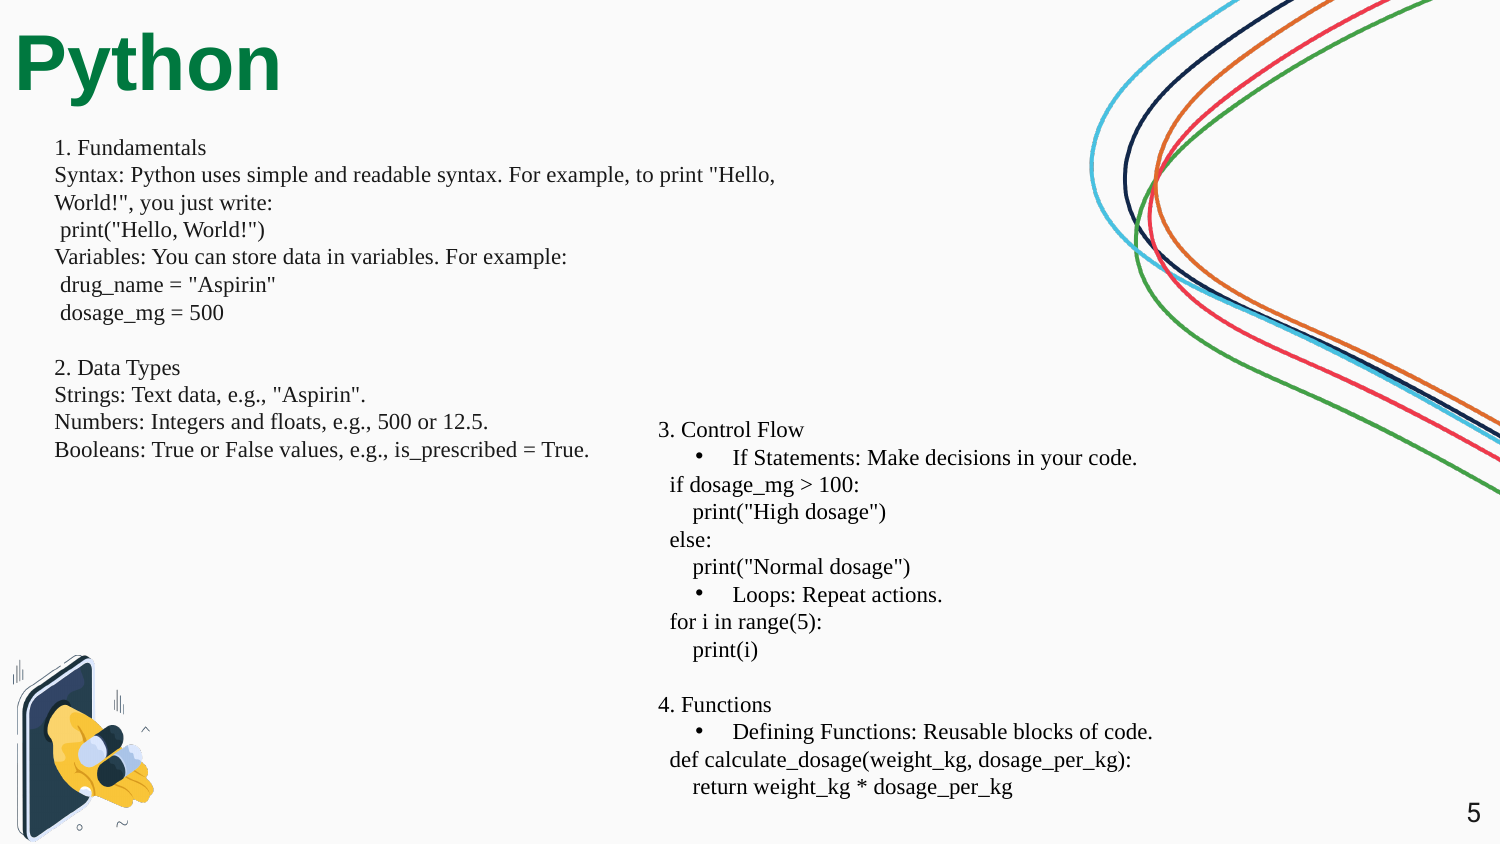

Python
1. Fundamentals
Syntax: Python uses simple and readable syntax. For example, to print "Hello, World!", you just write:
 print("Hello, World!")
Variables: You can store data in variables. For example:
 drug_name = "Aspirin"
 dosage_mg = 500

2. Data Types
Strings: Text data, e.g., "Aspirin".
Numbers: Integers and floats, e.g., 500 or 12.5.
Booleans: True or False values, e.g., is_prescribed = True.

3. Control Flow
If Statements: Make decisions in your code.
  if dosage_mg > 100:
      print("High dosage")
  else:
      print("Normal dosage")
Loops: Repeat actions.
  for i in range(5):
      print(i)

4. Functions
Defining Functions: Reusable blocks of code.
  def calculate_dosage(weight_kg, dosage_per_kg):
      return weight_kg * dosage_per_kg

5